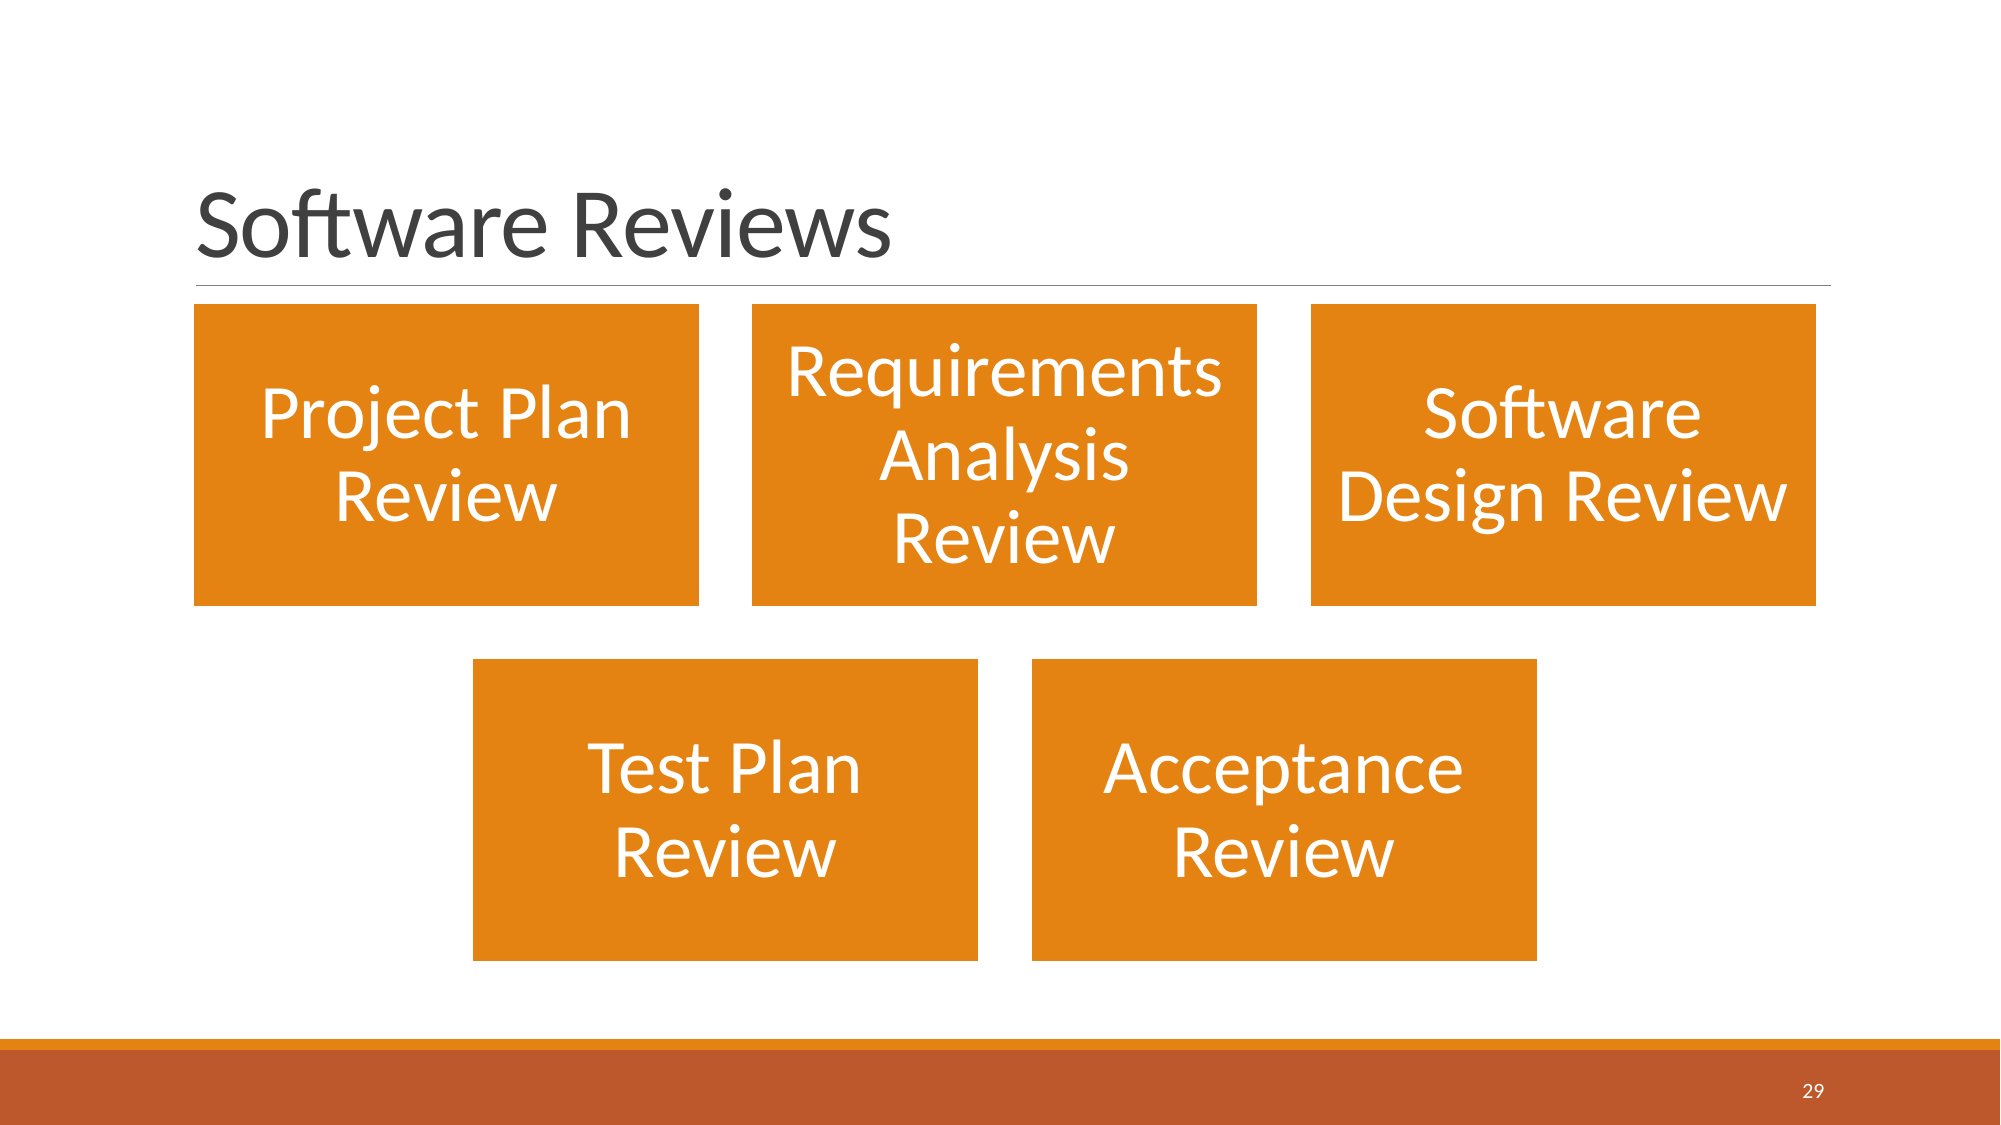

# Software Reviews
Project Plan Review
Requirements Analysis Review
Software Design Review
Test Plan Review
Acceptance Review
29